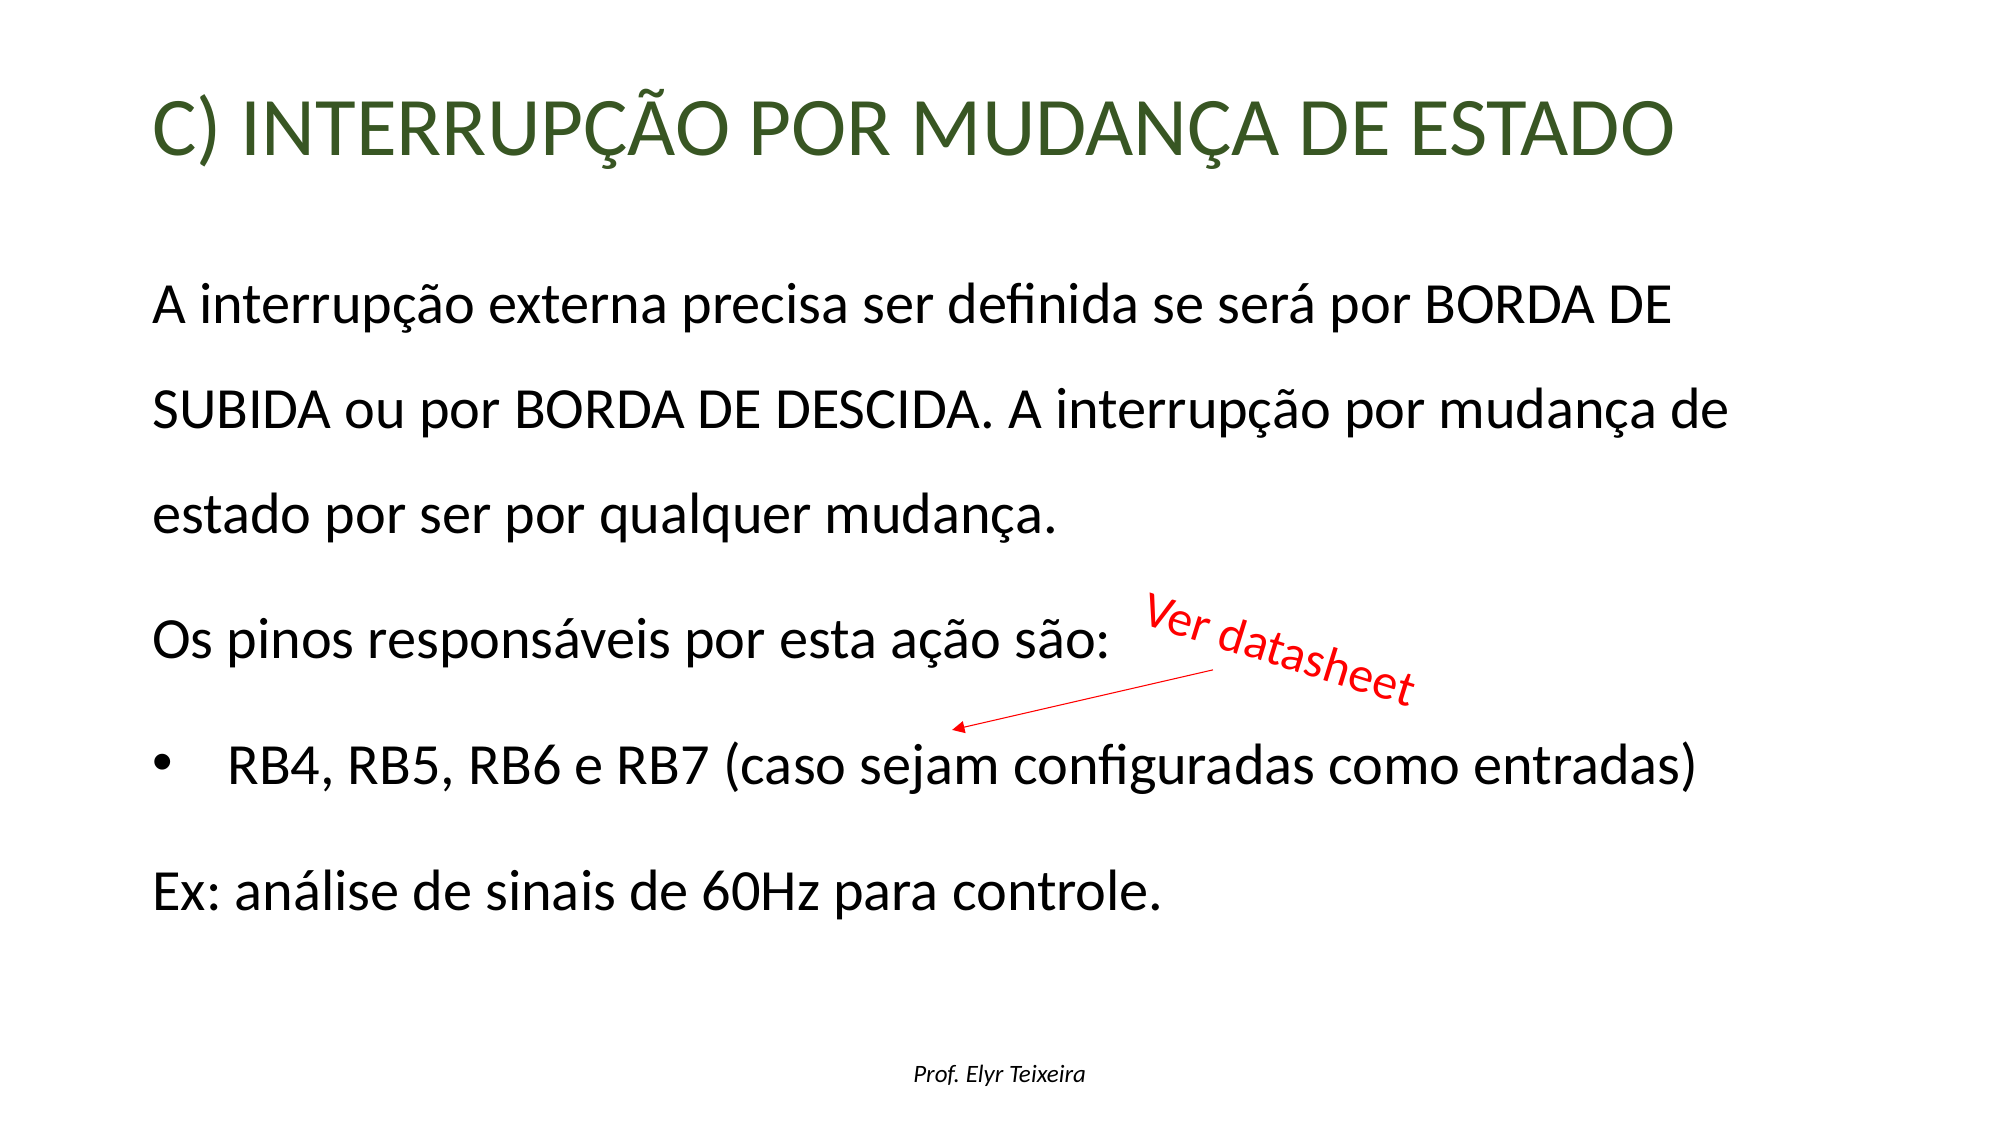

# c) Interrupção por mudança de estado
A interrupção externa precisa ser definida se será por BORDA DE SUBIDA ou por BORDA DE DESCIDA. A interrupção por mudança de estado por ser por qualquer mudança.
Os pinos responsáveis por esta ação são:
RB4, RB5, RB6 e RB7 (caso sejam configuradas como entradas)
Ex: análise de sinais de 60Hz para controle.
Ver datasheet